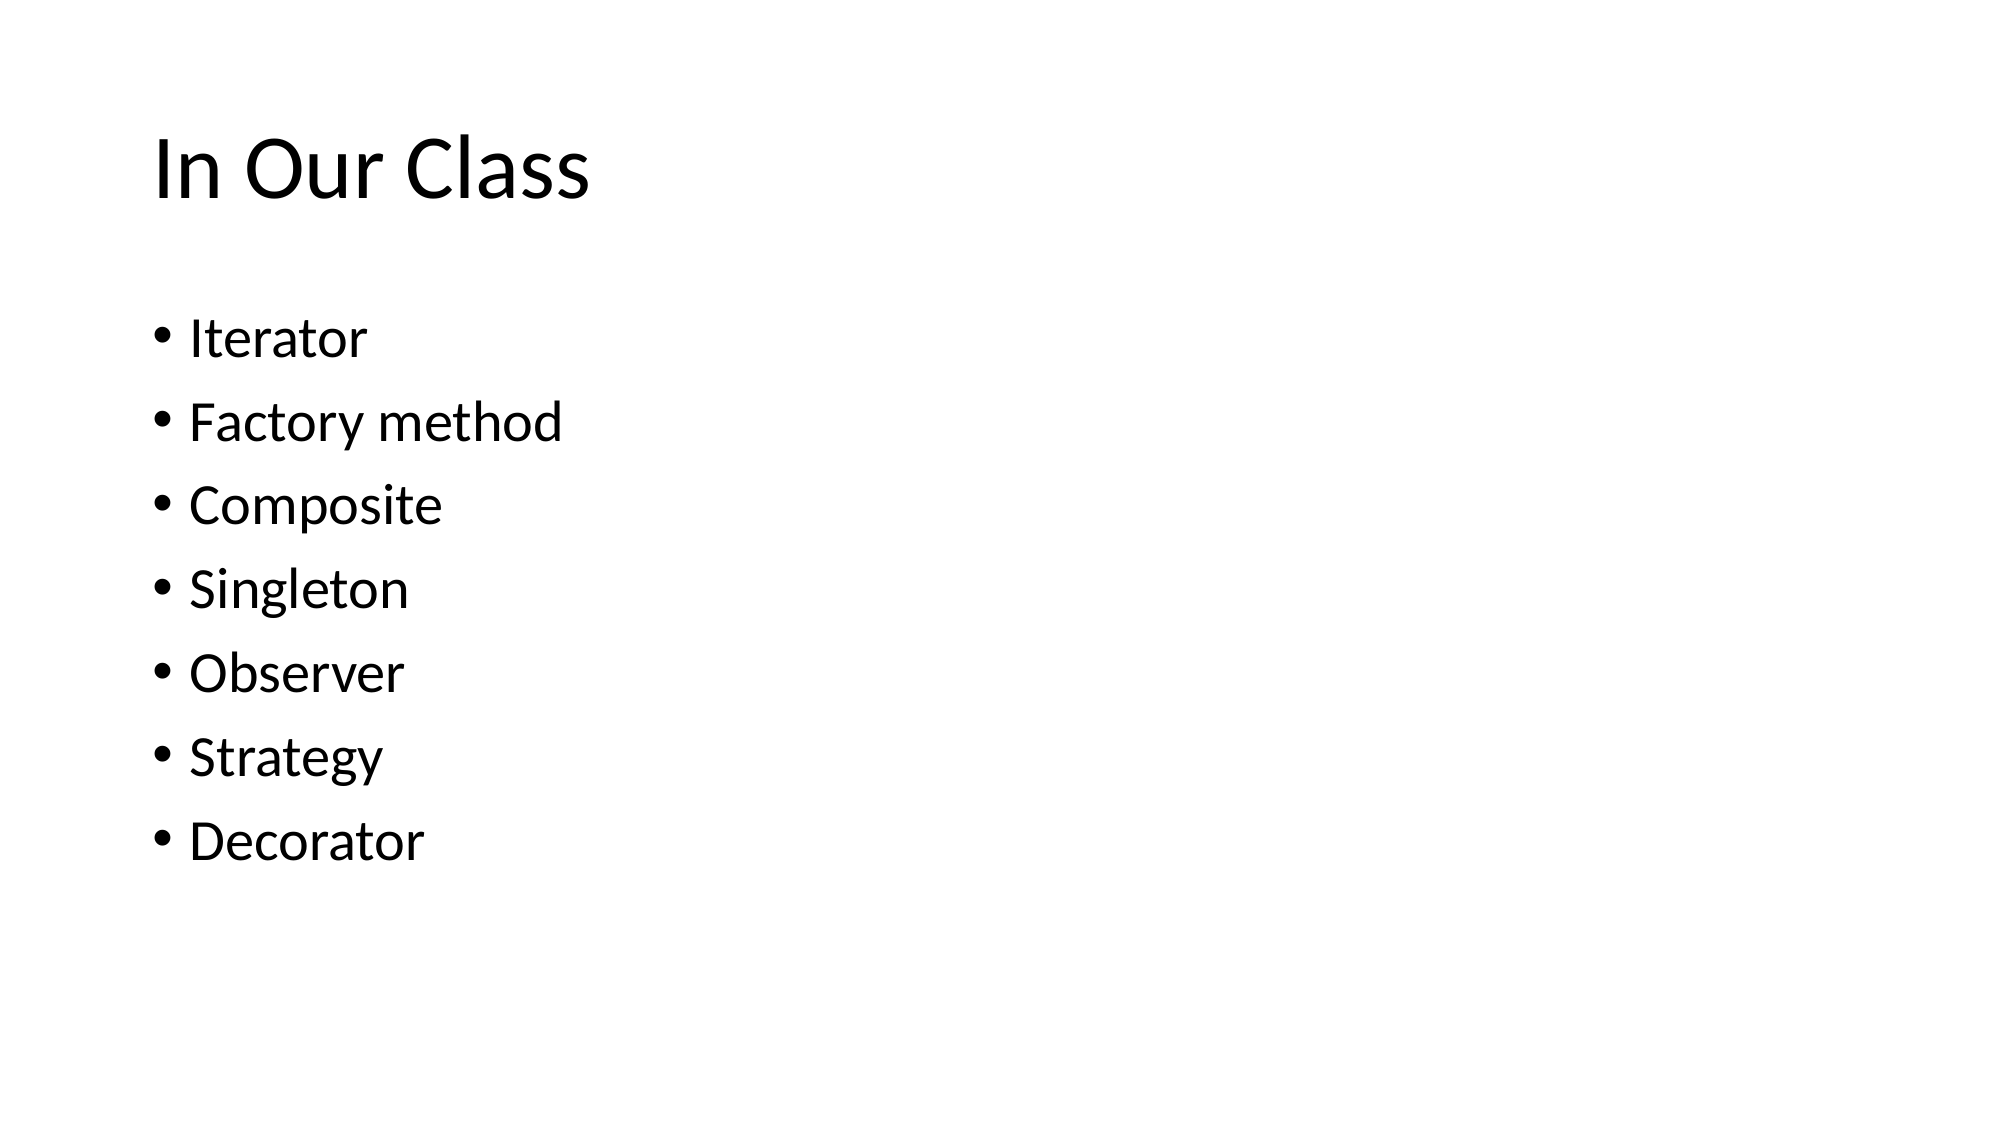

# In Our Class
Iterator
Factory method
Composite
Singleton
Observer
Strategy
Decorator